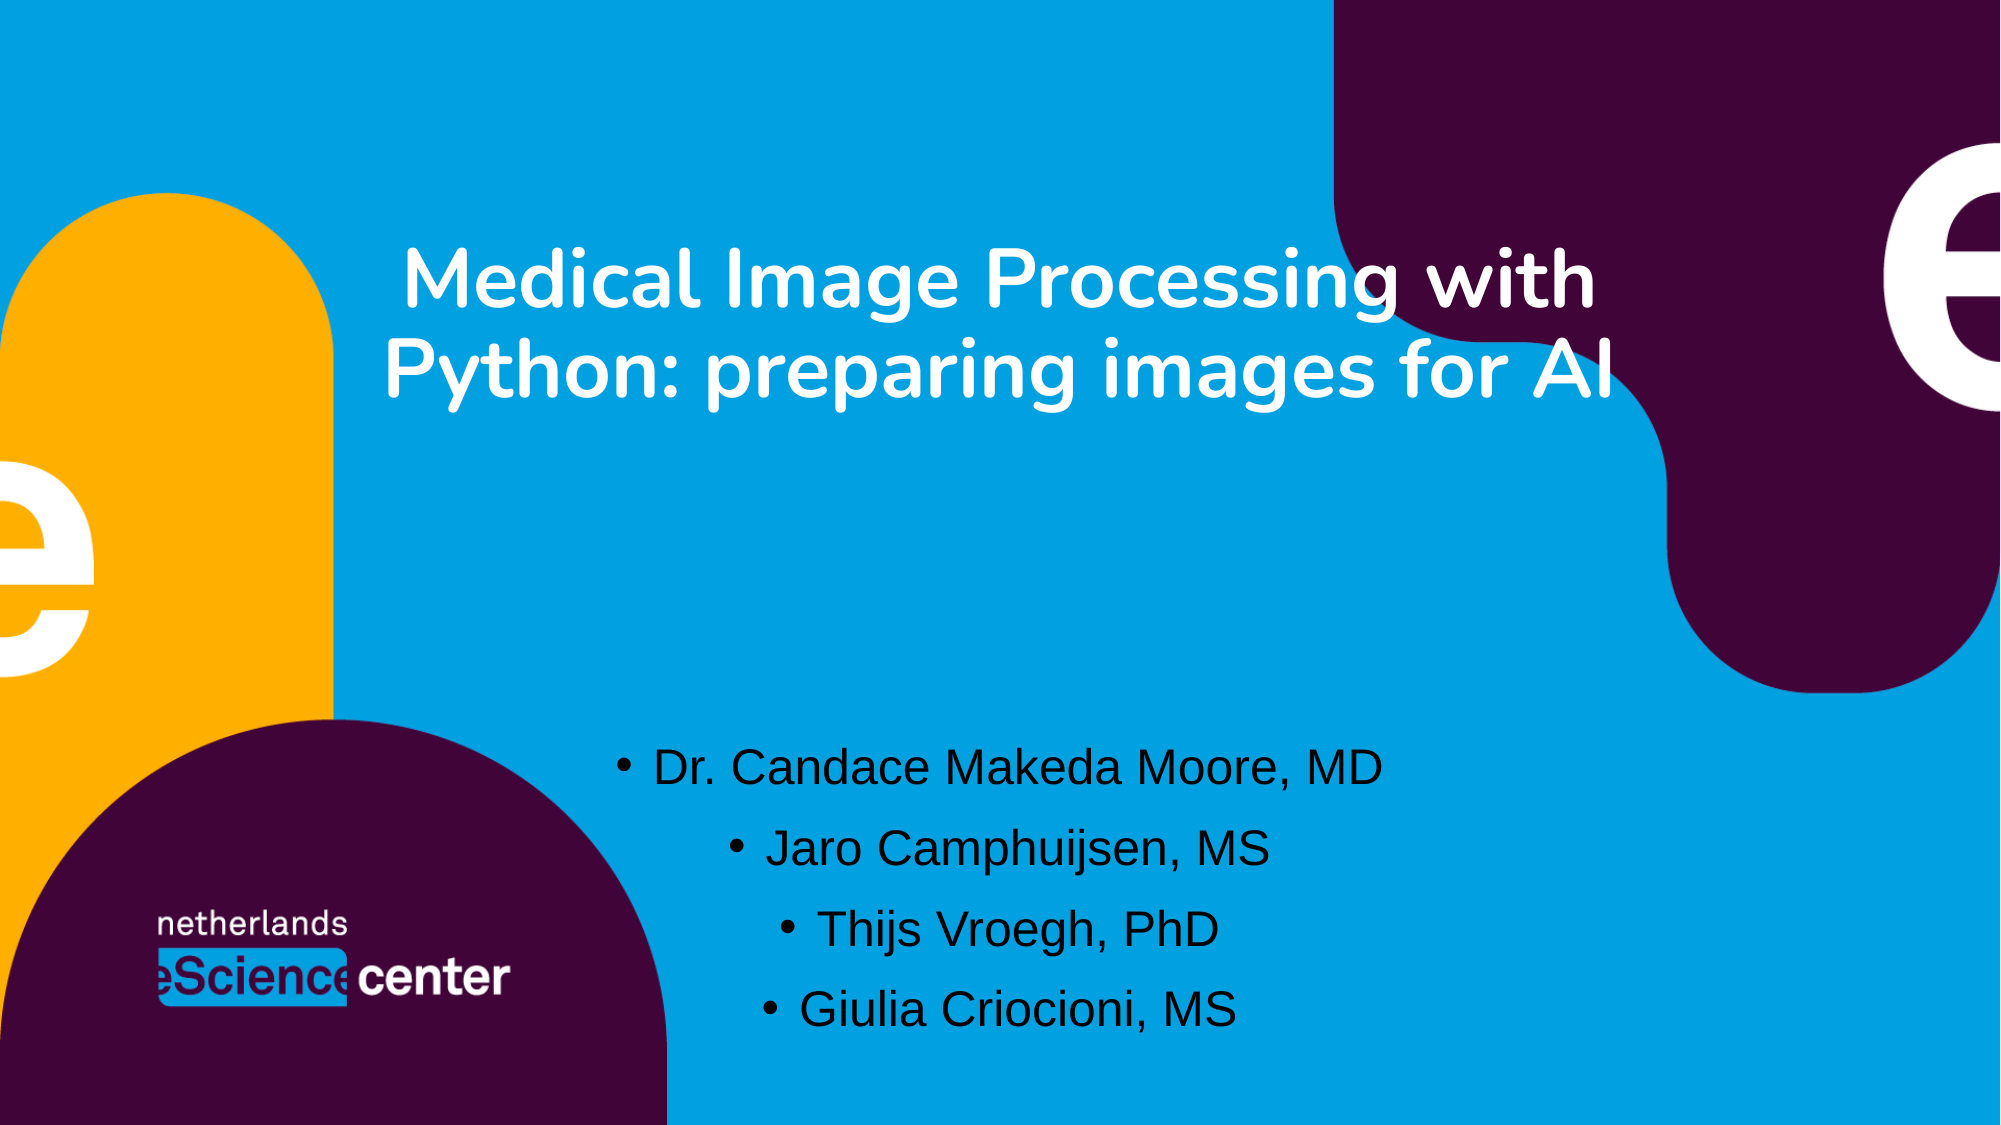

# Medical Image Processing with Python: preparing images for AI
Dr. Candace Makeda Moore, MD
Jaro Camphuijsen, MS
Thijs Vroegh, PhD
Giulia Criocioni, MS